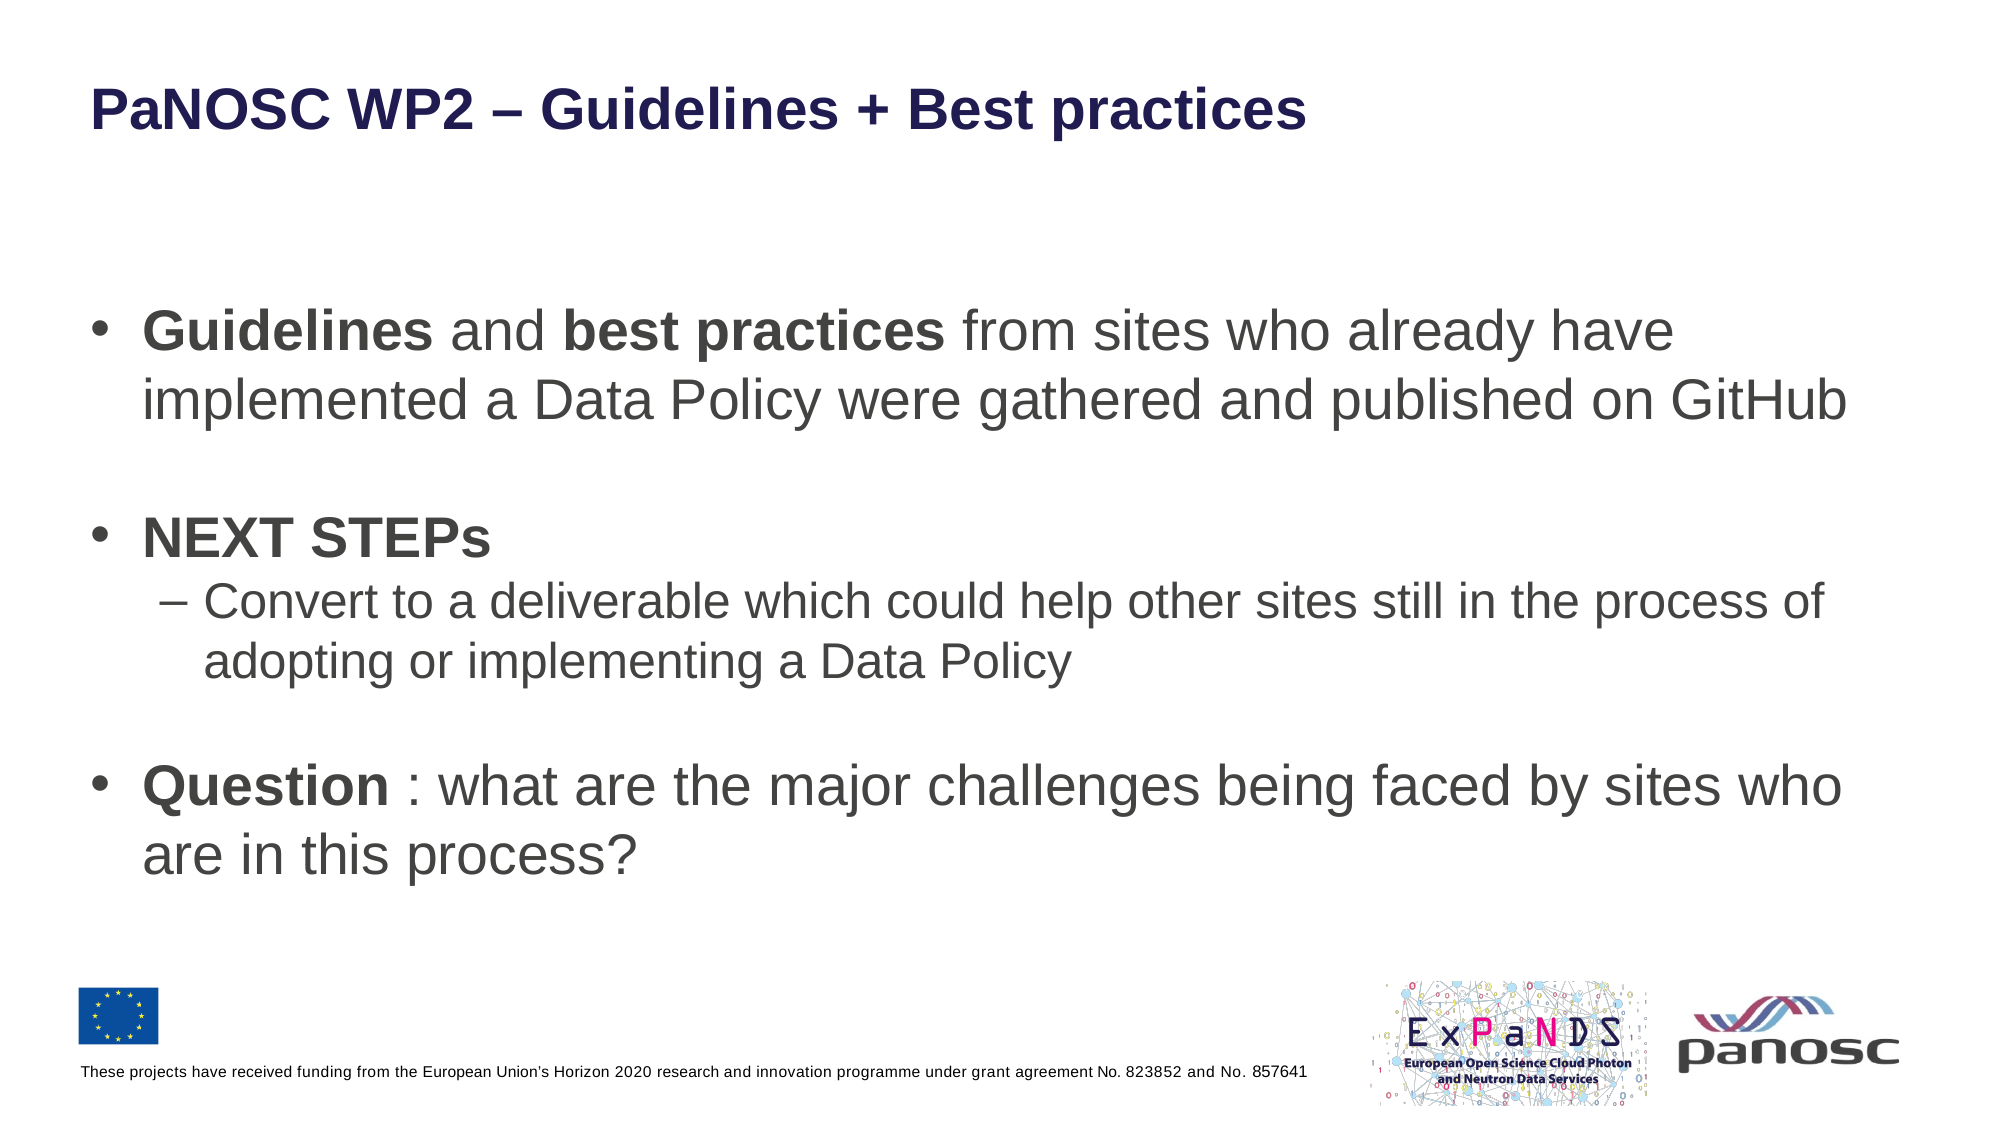

# PaNOSC WP2 – Guidelines + Best practices
Guidelines and best practices from sites who already have implemented a Data Policy were gathered and published on GitHub

NEXT STEPs
Convert to a deliverable which could help other sites still in the process of adopting or implementing a Data Policy

Question : what are the major challenges being faced by sites who are in this process?